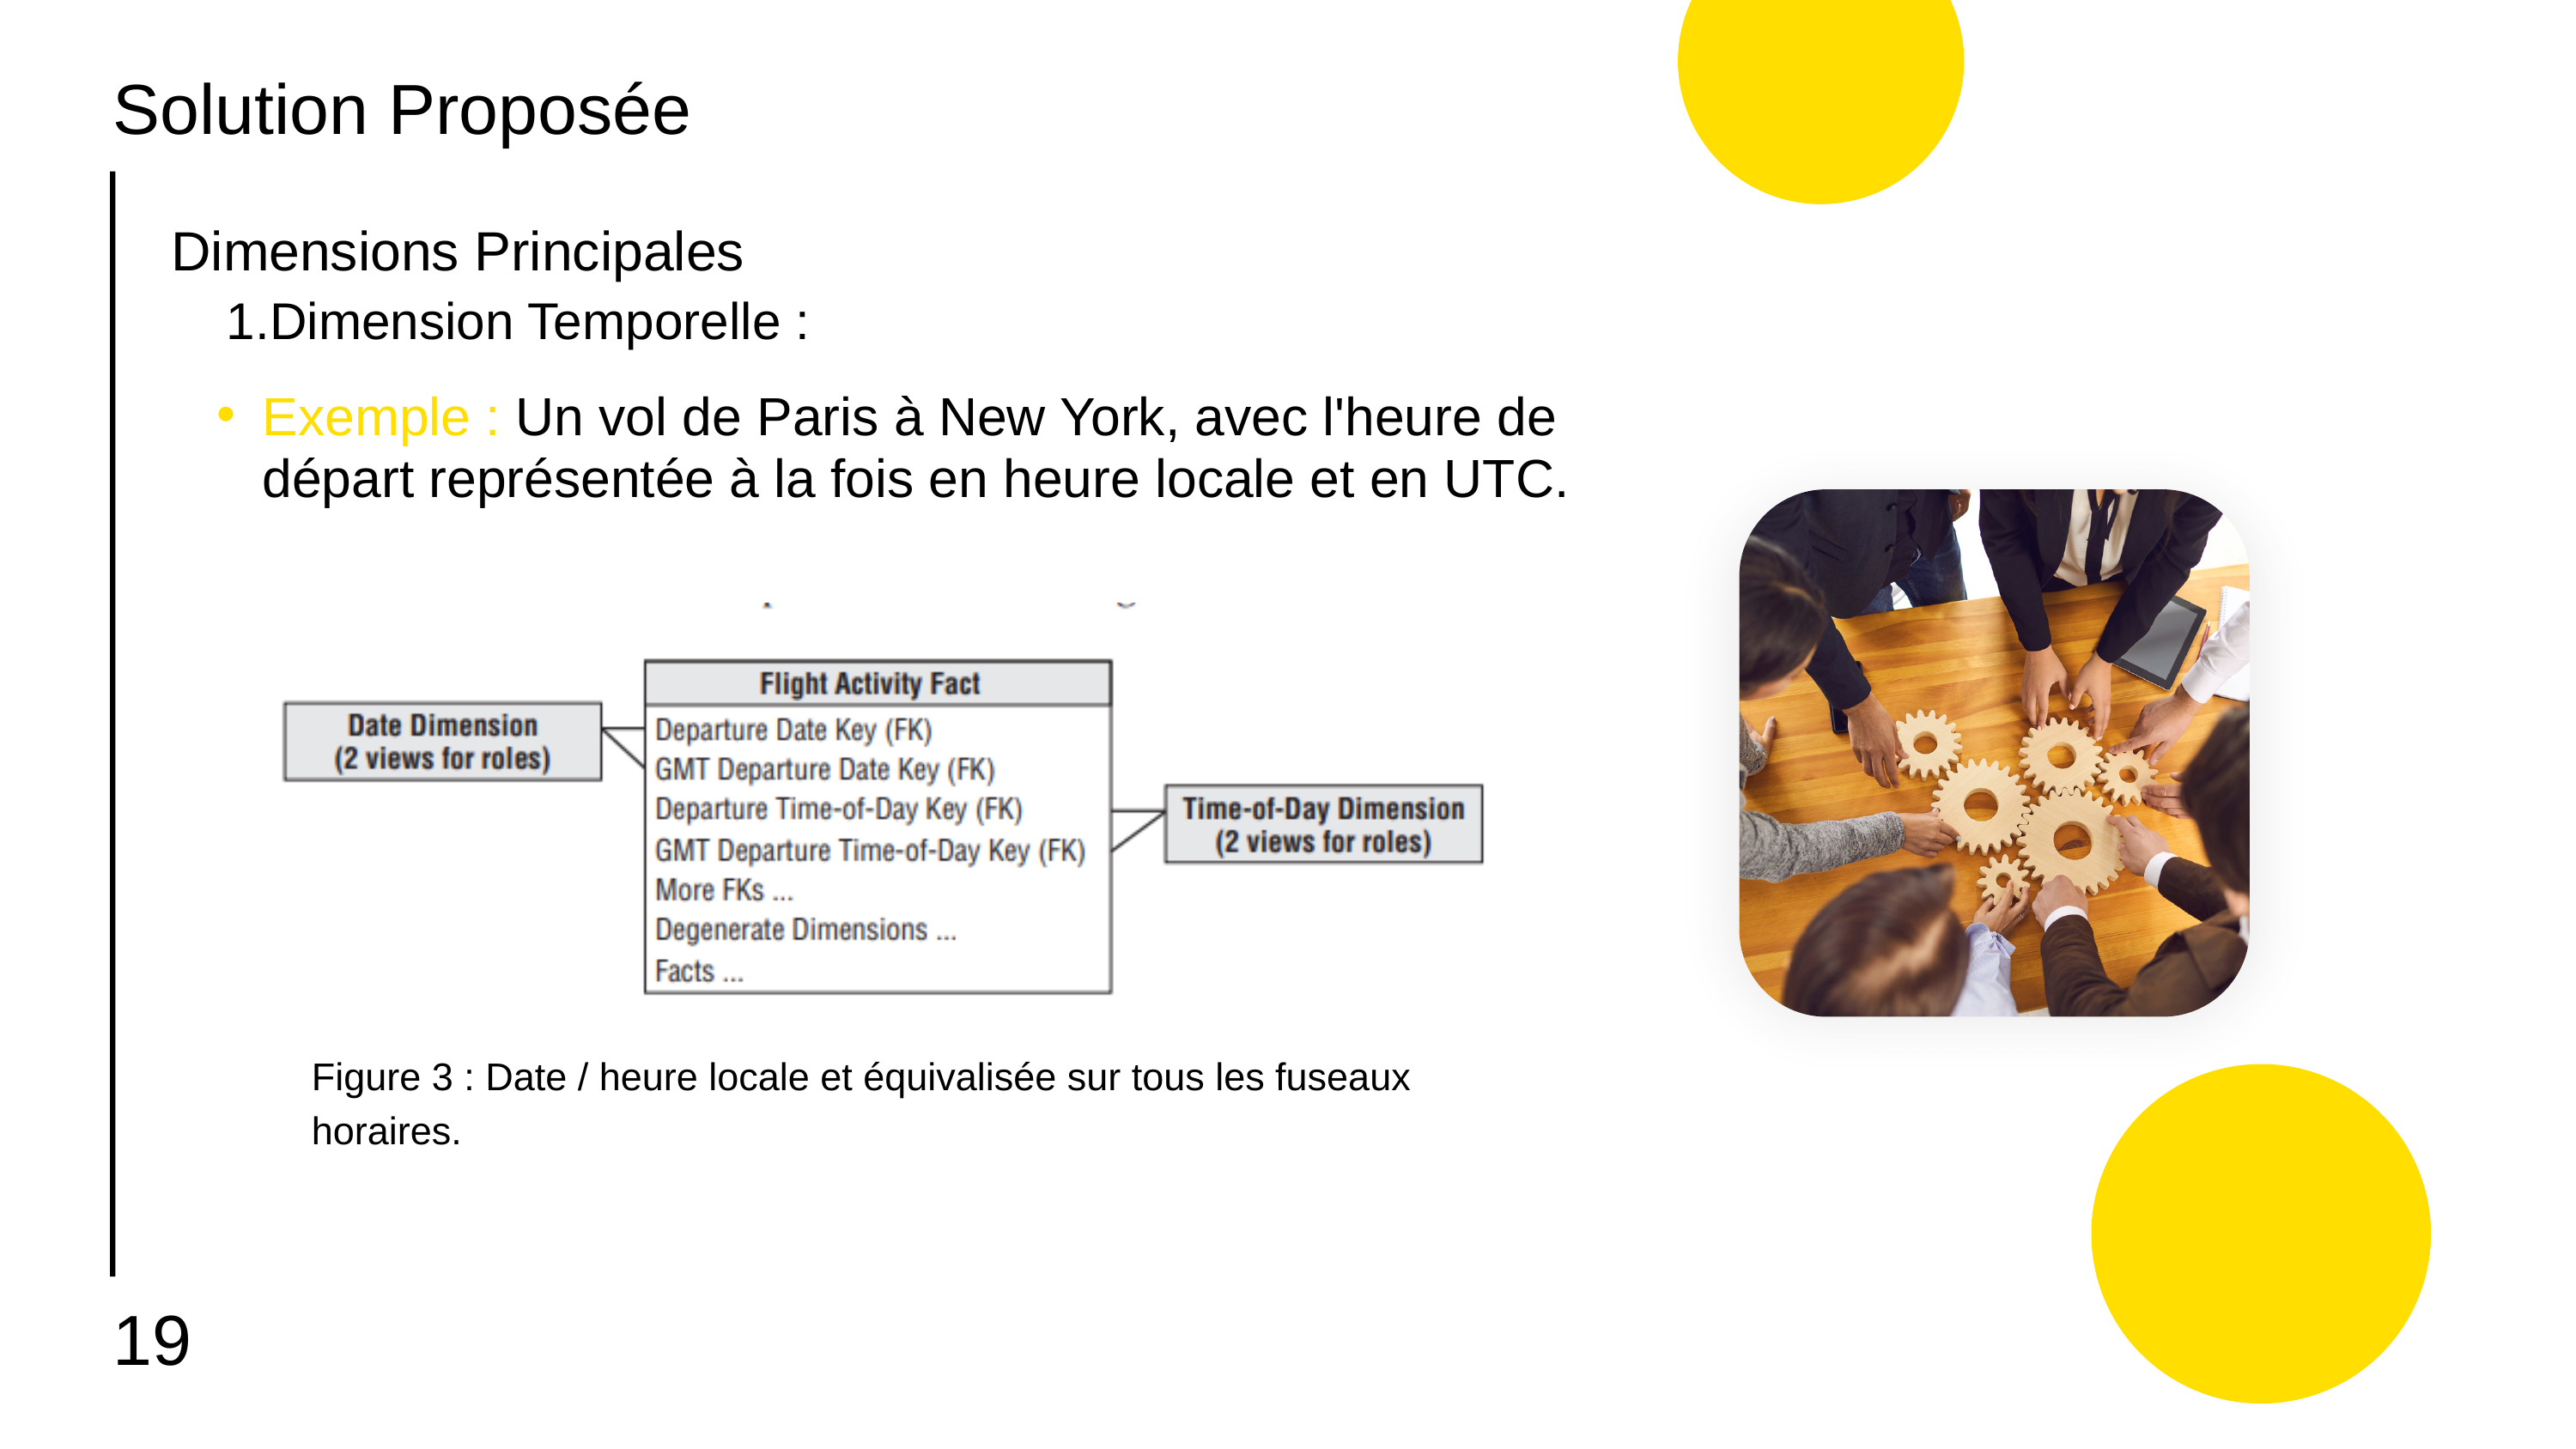

Solution Proposée

Dimensions Principales
1.Dimension Temporelle :
Exemple : Un vol de Paris à New York, avec l'heure de départ représentée à la fois en heure locale et en UTC.

Figure 3 : Date / heure locale et équivalisée sur tous les fuseaux horaires.

19